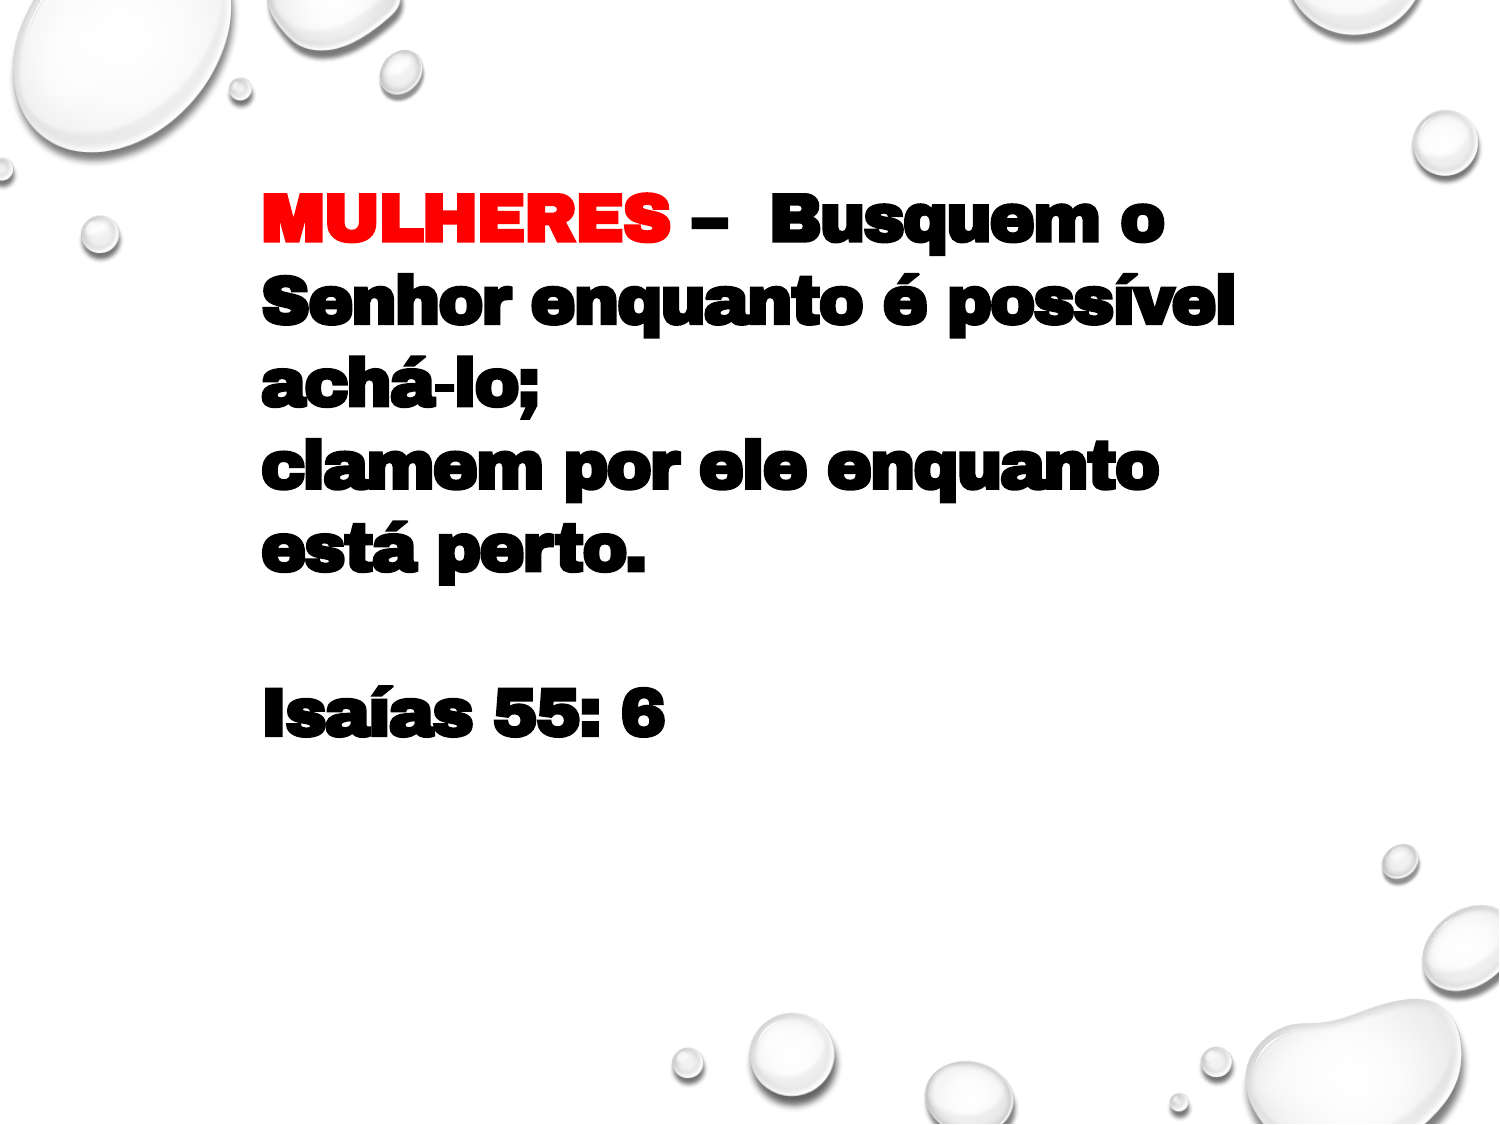

MULHERES –  Busquem o Senhor enquanto é possível achá‑lo;
clamem por ele enquanto está perto.

Isaías 55: 6